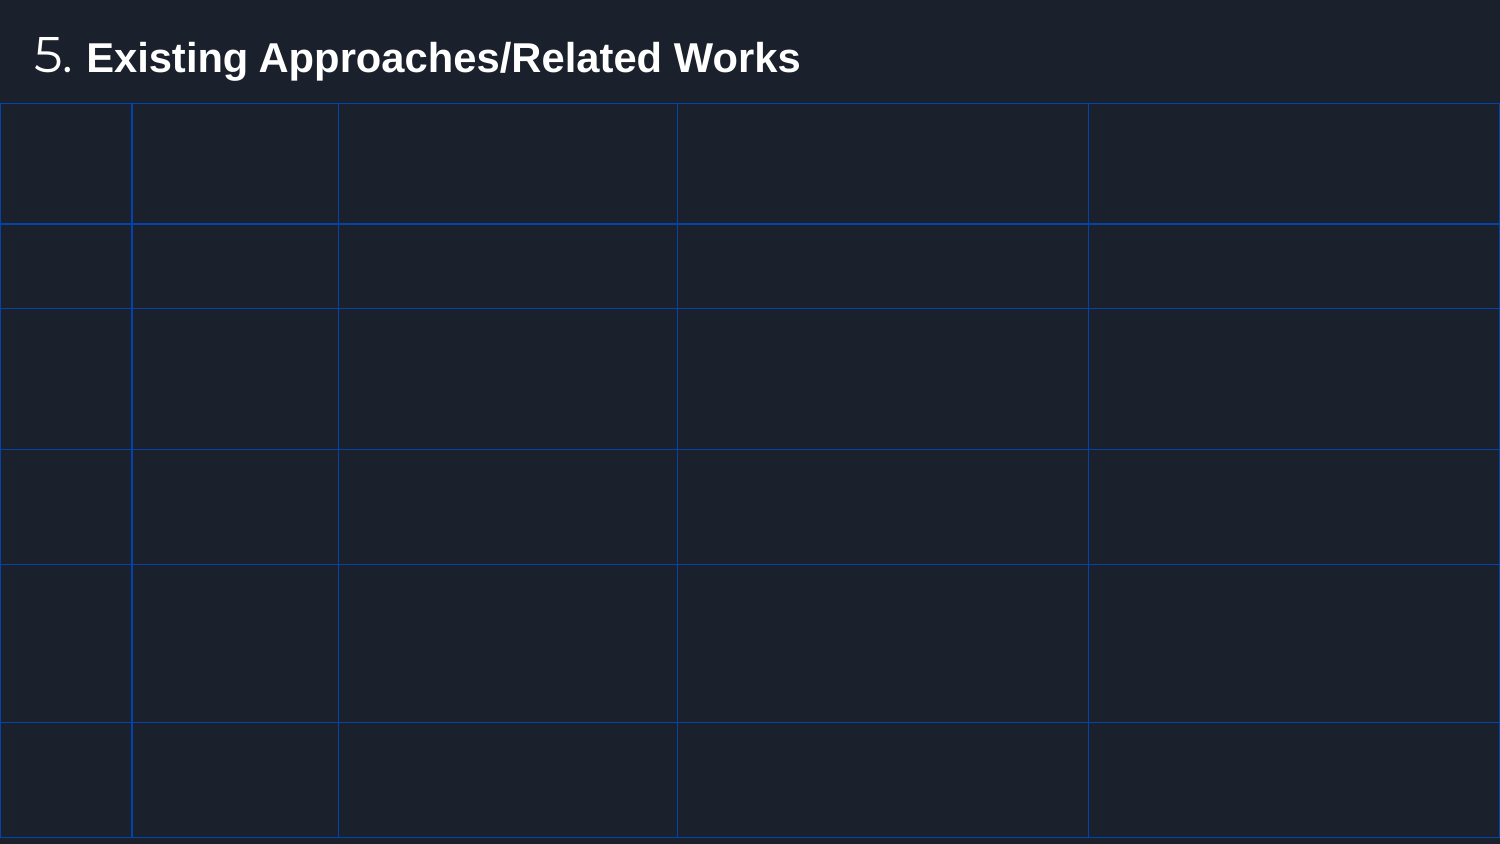

5. Existing Approaches/Related Works

| S. No. | Year | Author’s Name | Methodology | Title of the Paper |
| --- | --- | --- | --- | --- |
| 1. | 2015 | Vinyals et al | CNN-RNN framework | Show and Tell |
| 2. | 2015 | K Xu et al | Attention Mechanism | Show, Attend and Tell |
| 3. | 2017 | Rennie et al | Reinforcement Learning | Actor-Critic Sequence Training |
| 4. | 2017 | J Li et al | Adversarial Training | Adversarial Learning for Neural Dialogue Generation |
| 5. | 2018 | Parmar et al | Transformer Based Mechanism | Image Transformer |